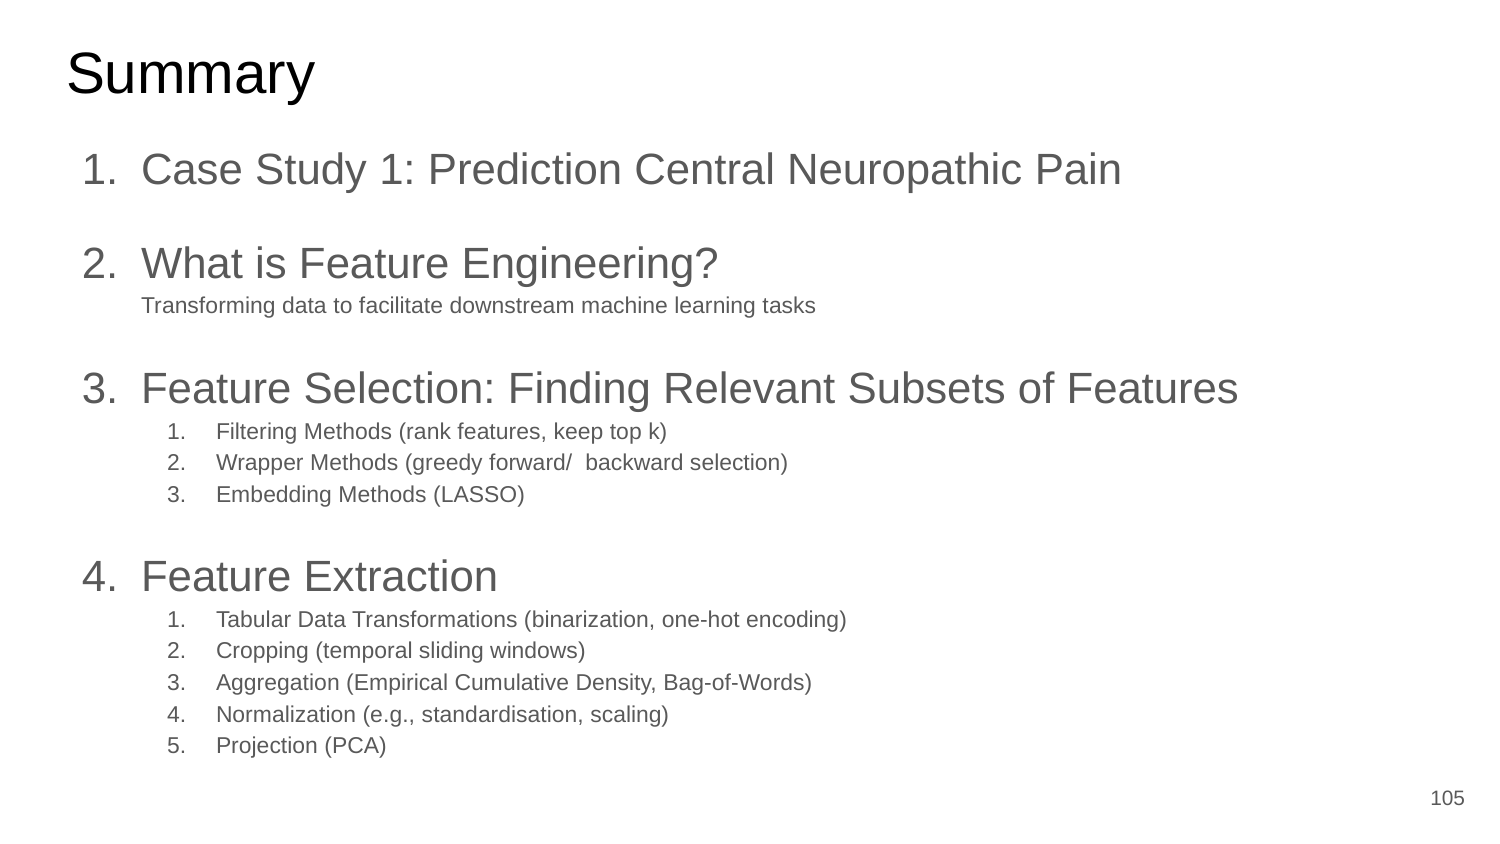

# Summary
Case Study 1: Prediction Central Neuropathic Pain
What is Feature Engineering?
Transforming data to facilitate downstream machine learning tasks
Feature Selection: Finding Relevant Subsets of Features
Filtering Methods (rank features, keep top k)
Wrapper Methods (greedy forward/  backward selection)
Embedding Methods (LASSO)
Feature Extraction
Tabular Data Transformations (binarization, one-hot encoding)
Cropping (temporal sliding windows)
Aggregation (Empirical Cumulative Density, Bag-of-Words)
Normalization (e.g., standardisation, scaling)
Projection (PCA)
105